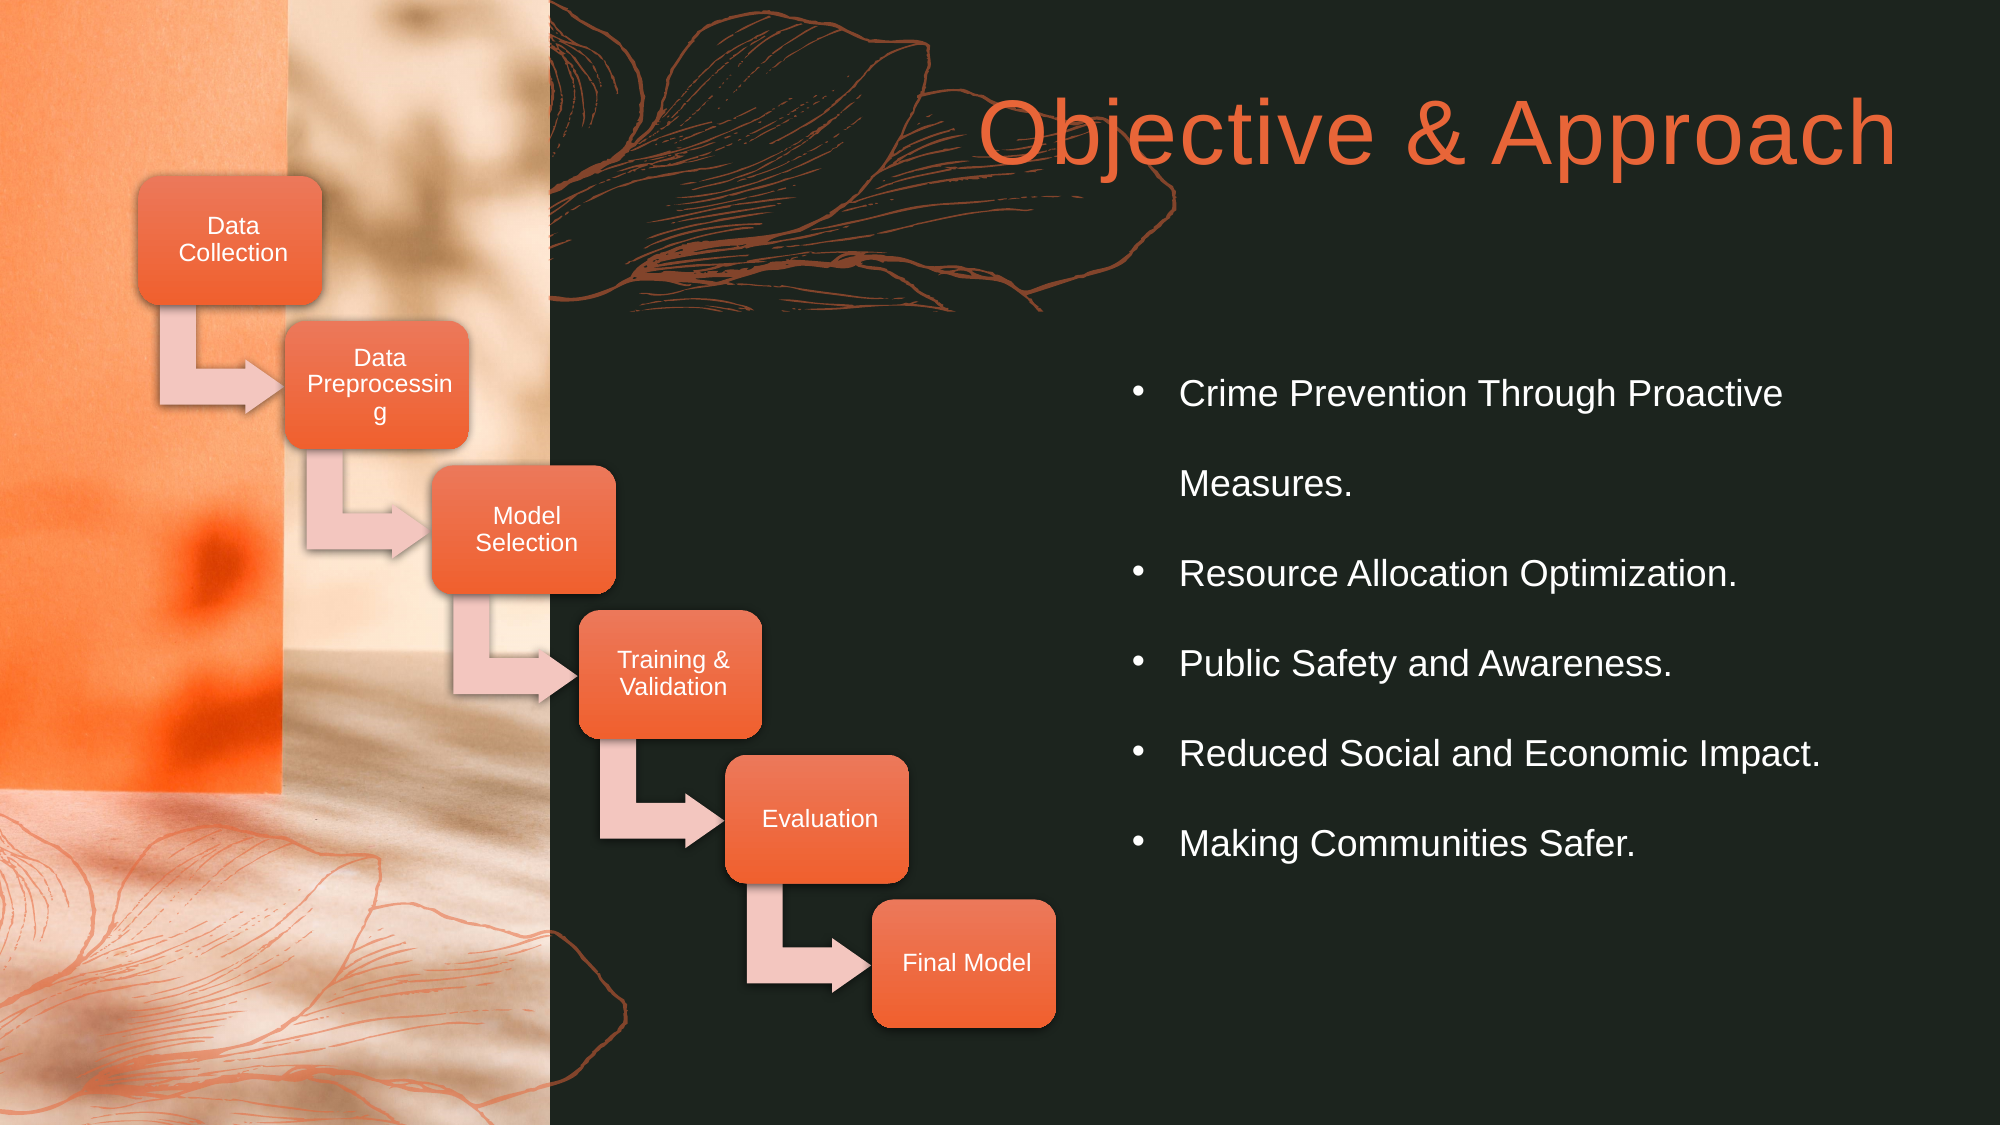

# Objective & Approach
Data Collection
Data Preprocessing
Model Selection
Training & Validation
Evaluation
Final Model
Crime Prevention Through Proactive Measures.
Resource Allocation Optimization.
Public Safety and Awareness.
Reduced Social and Economic Impact.
Making Communities Safer.